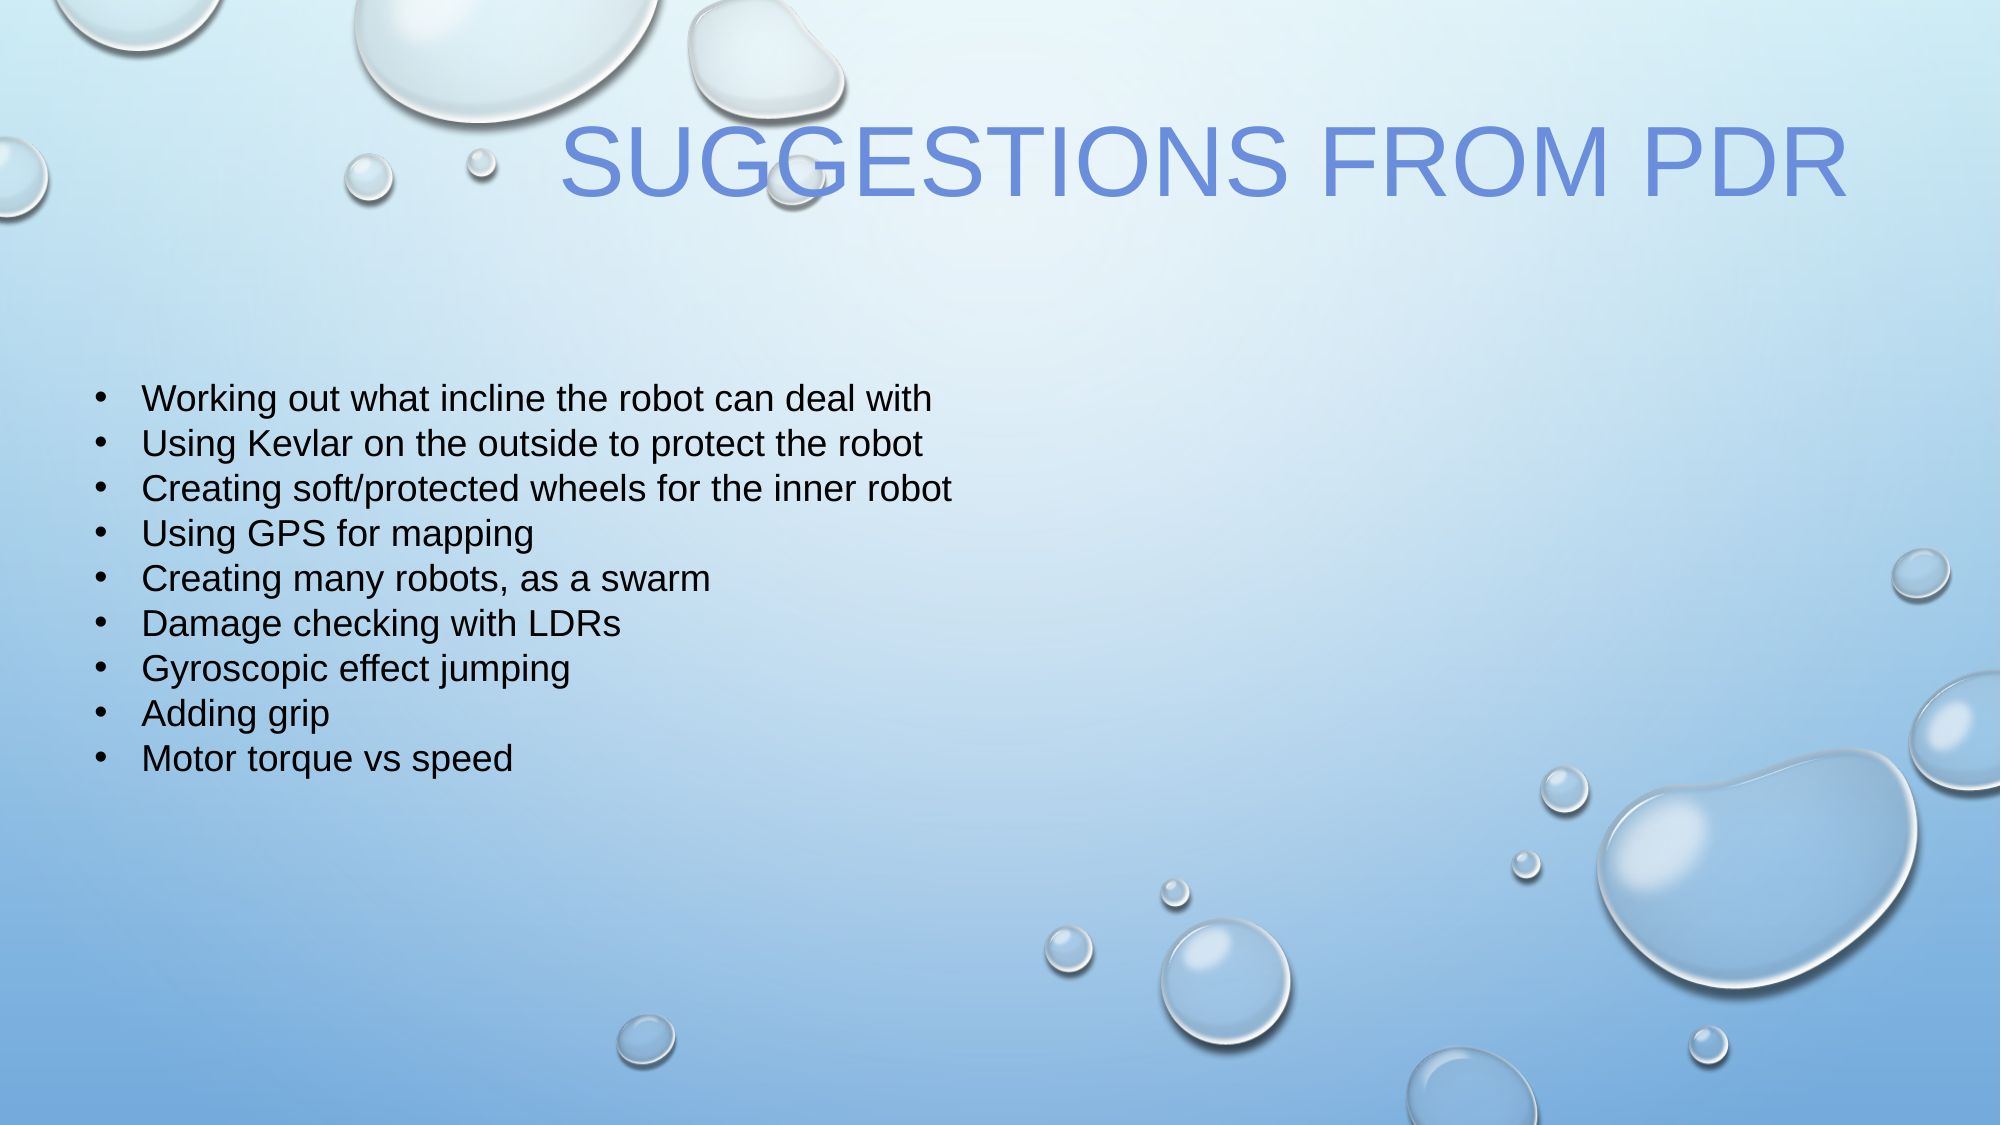

# Suggestions from PDR
Working out what incline the robot can deal with
Using Kevlar on the outside to protect the robot
Creating soft/protected wheels for the inner robot
Using GPS for mapping
Creating many robots, as a swarm
Damage checking with LDRs
Gyroscopic effect jumping
Adding grip
Motor torque vs speed